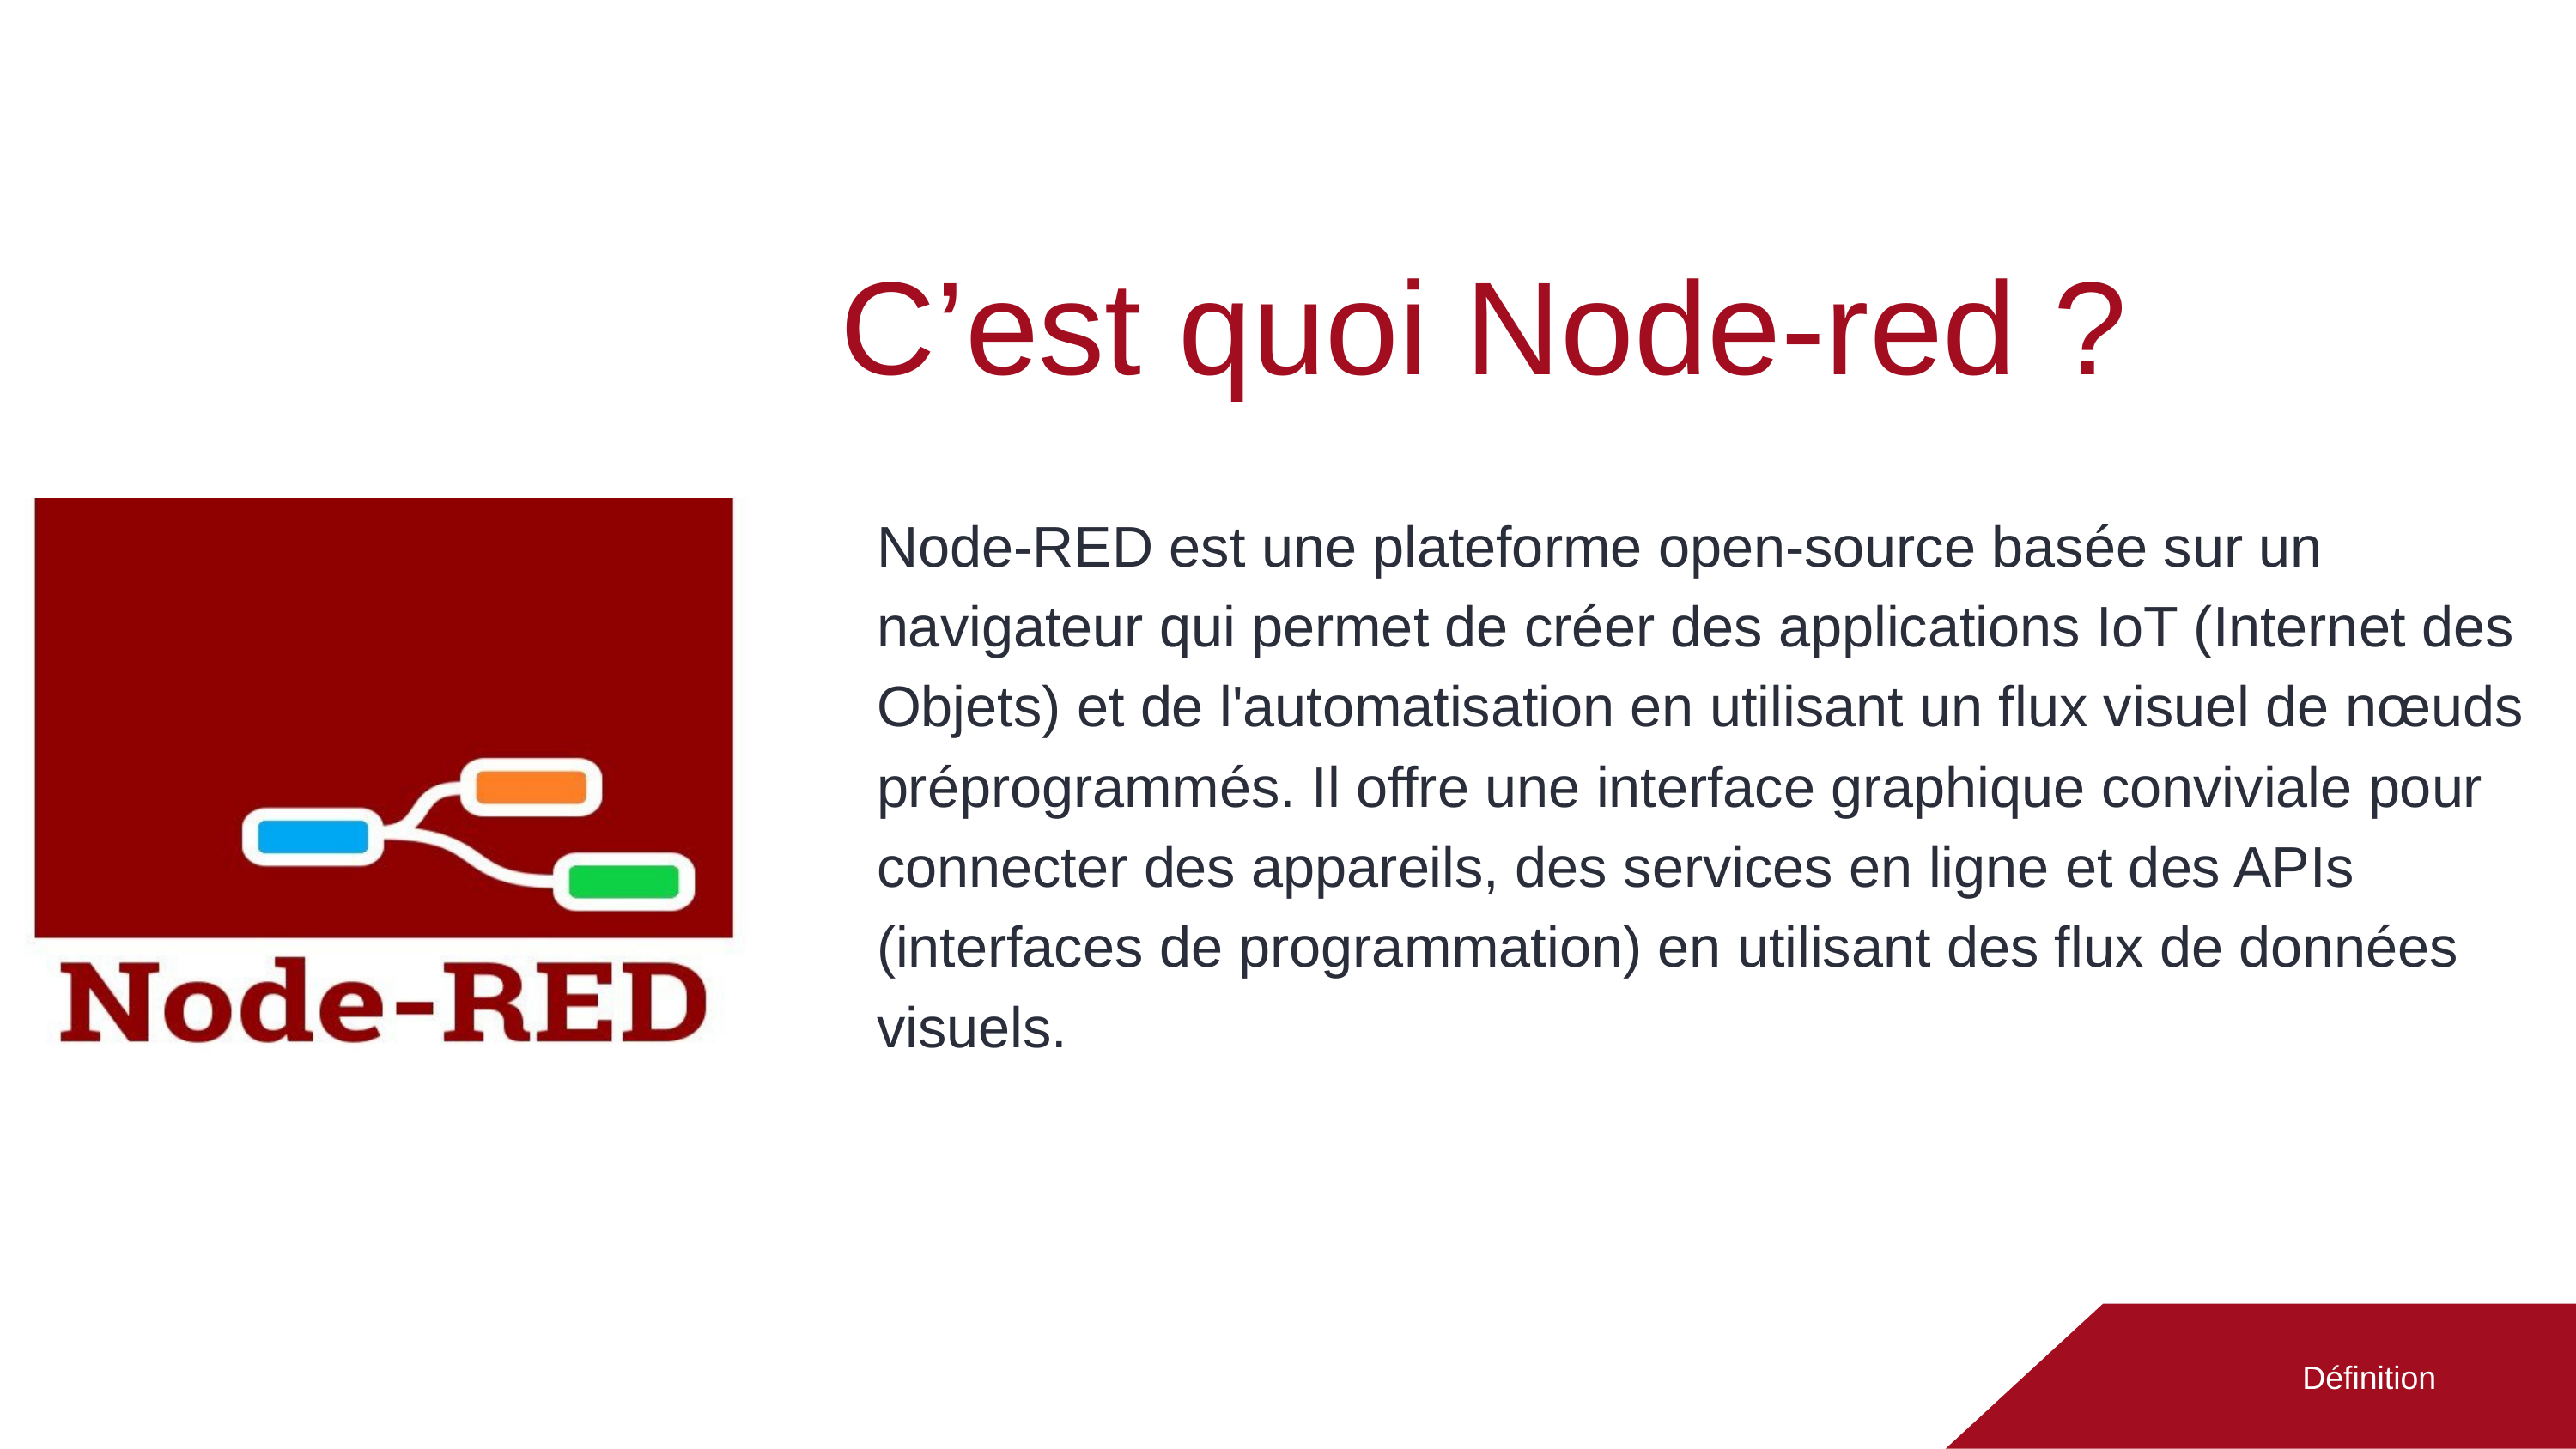

C’est quoi Node-red ?
Node-RED est une plateforme open-source basée sur un navigateur qui permet de créer des applications IoT (Internet des Objets) et de l'automatisation en utilisant un flux visuel de nœuds préprogrammés. Il offre une interface graphique conviviale pour connecter des appareils, des services en ligne et des APIs (interfaces de programmation) en utilisant des flux de données visuels.

Définition